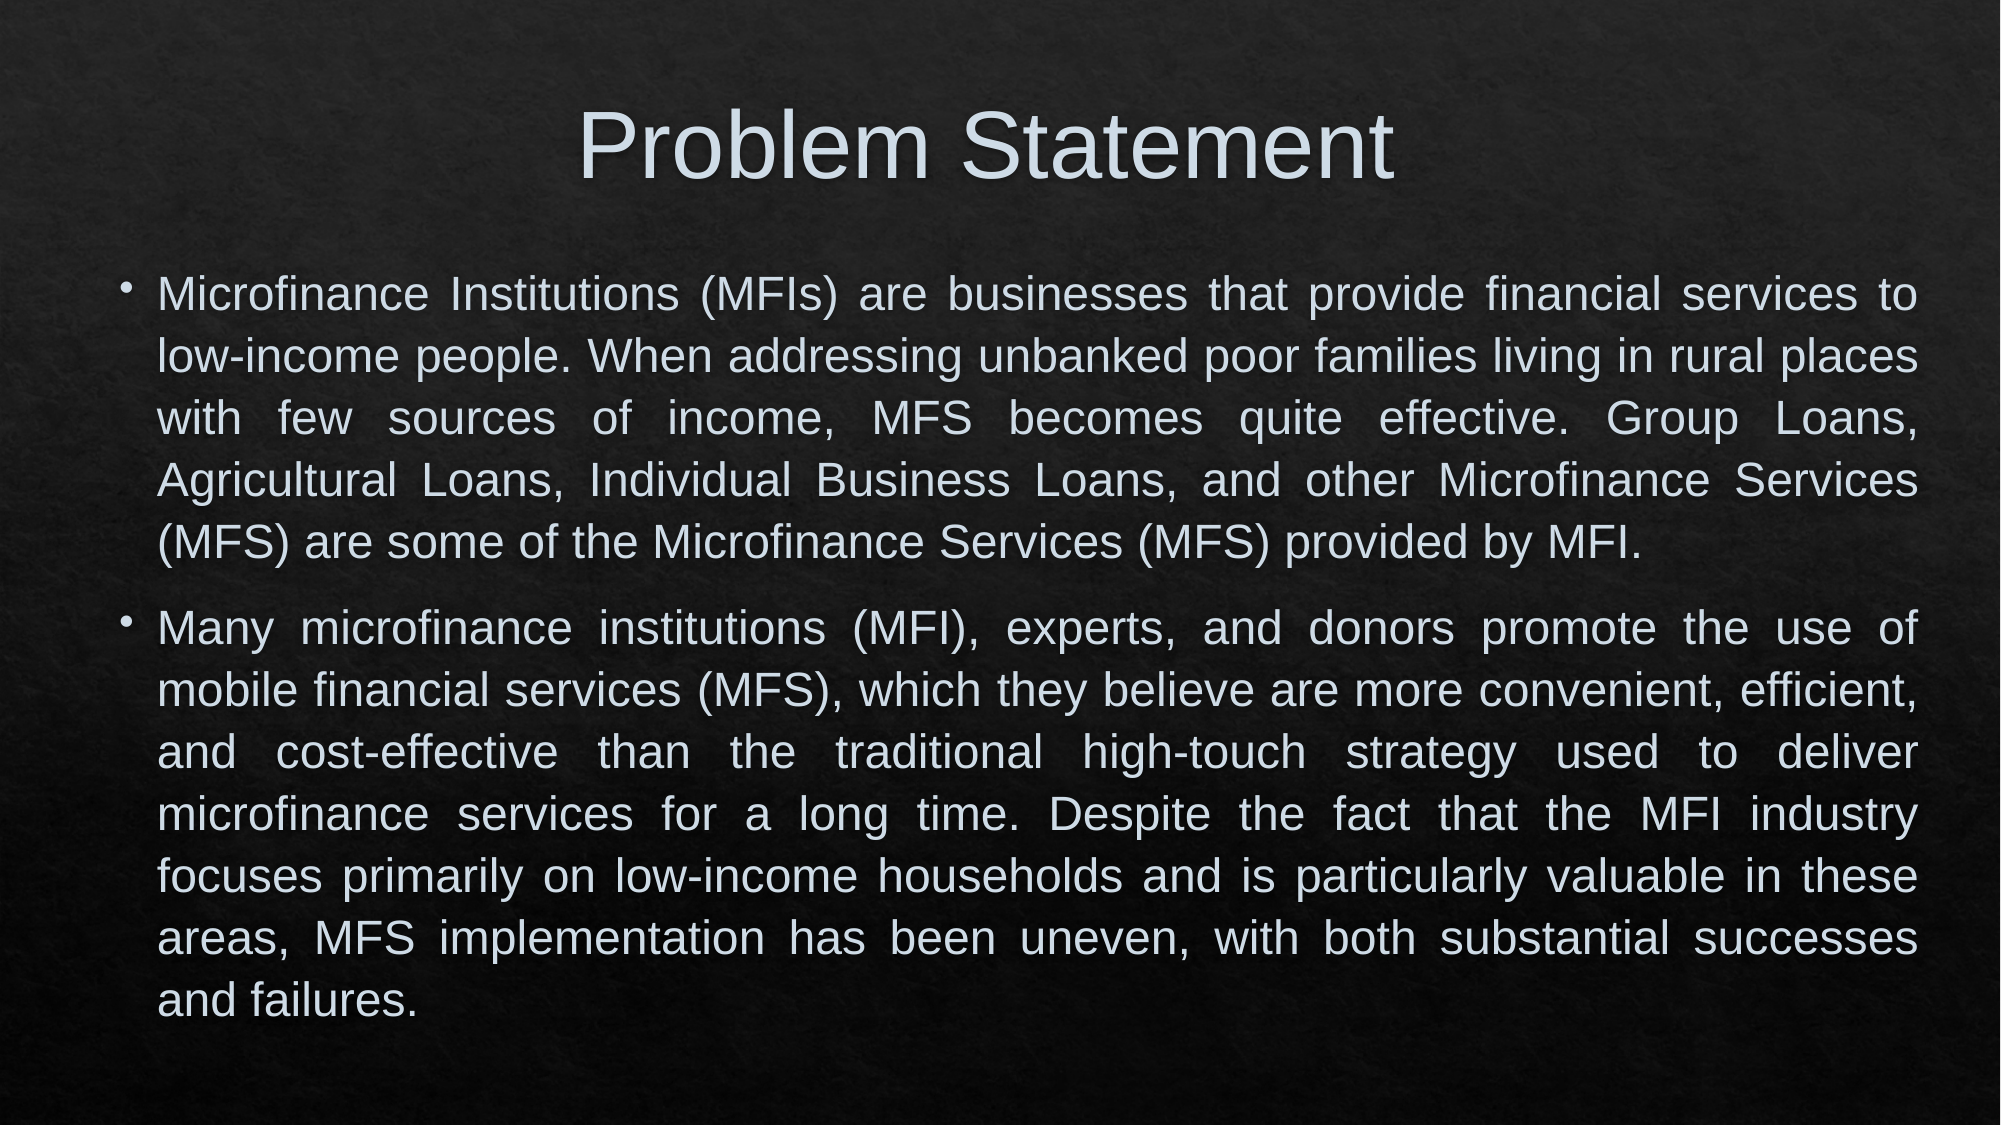

# Problem Statement
Microfinance Institutions (MFIs) are businesses that provide financial services to low-income people. When addressing unbanked poor families living in rural places with few sources of income, MFS becomes quite effective. Group Loans, Agricultural Loans, Individual Business Loans, and other Microfinance Services (MFS) are some of the Microfinance Services (MFS) provided by MFI.
Many microfinance institutions (MFI), experts, and donors promote the use of mobile financial services (MFS), which they believe are more convenient, efficient, and cost-effective than the traditional high-touch strategy used to deliver microfinance services for a long time. Despite the fact that the MFI industry focuses primarily on low-income households and is particularly valuable in these areas, MFS implementation has been uneven, with both substantial successes and failures.